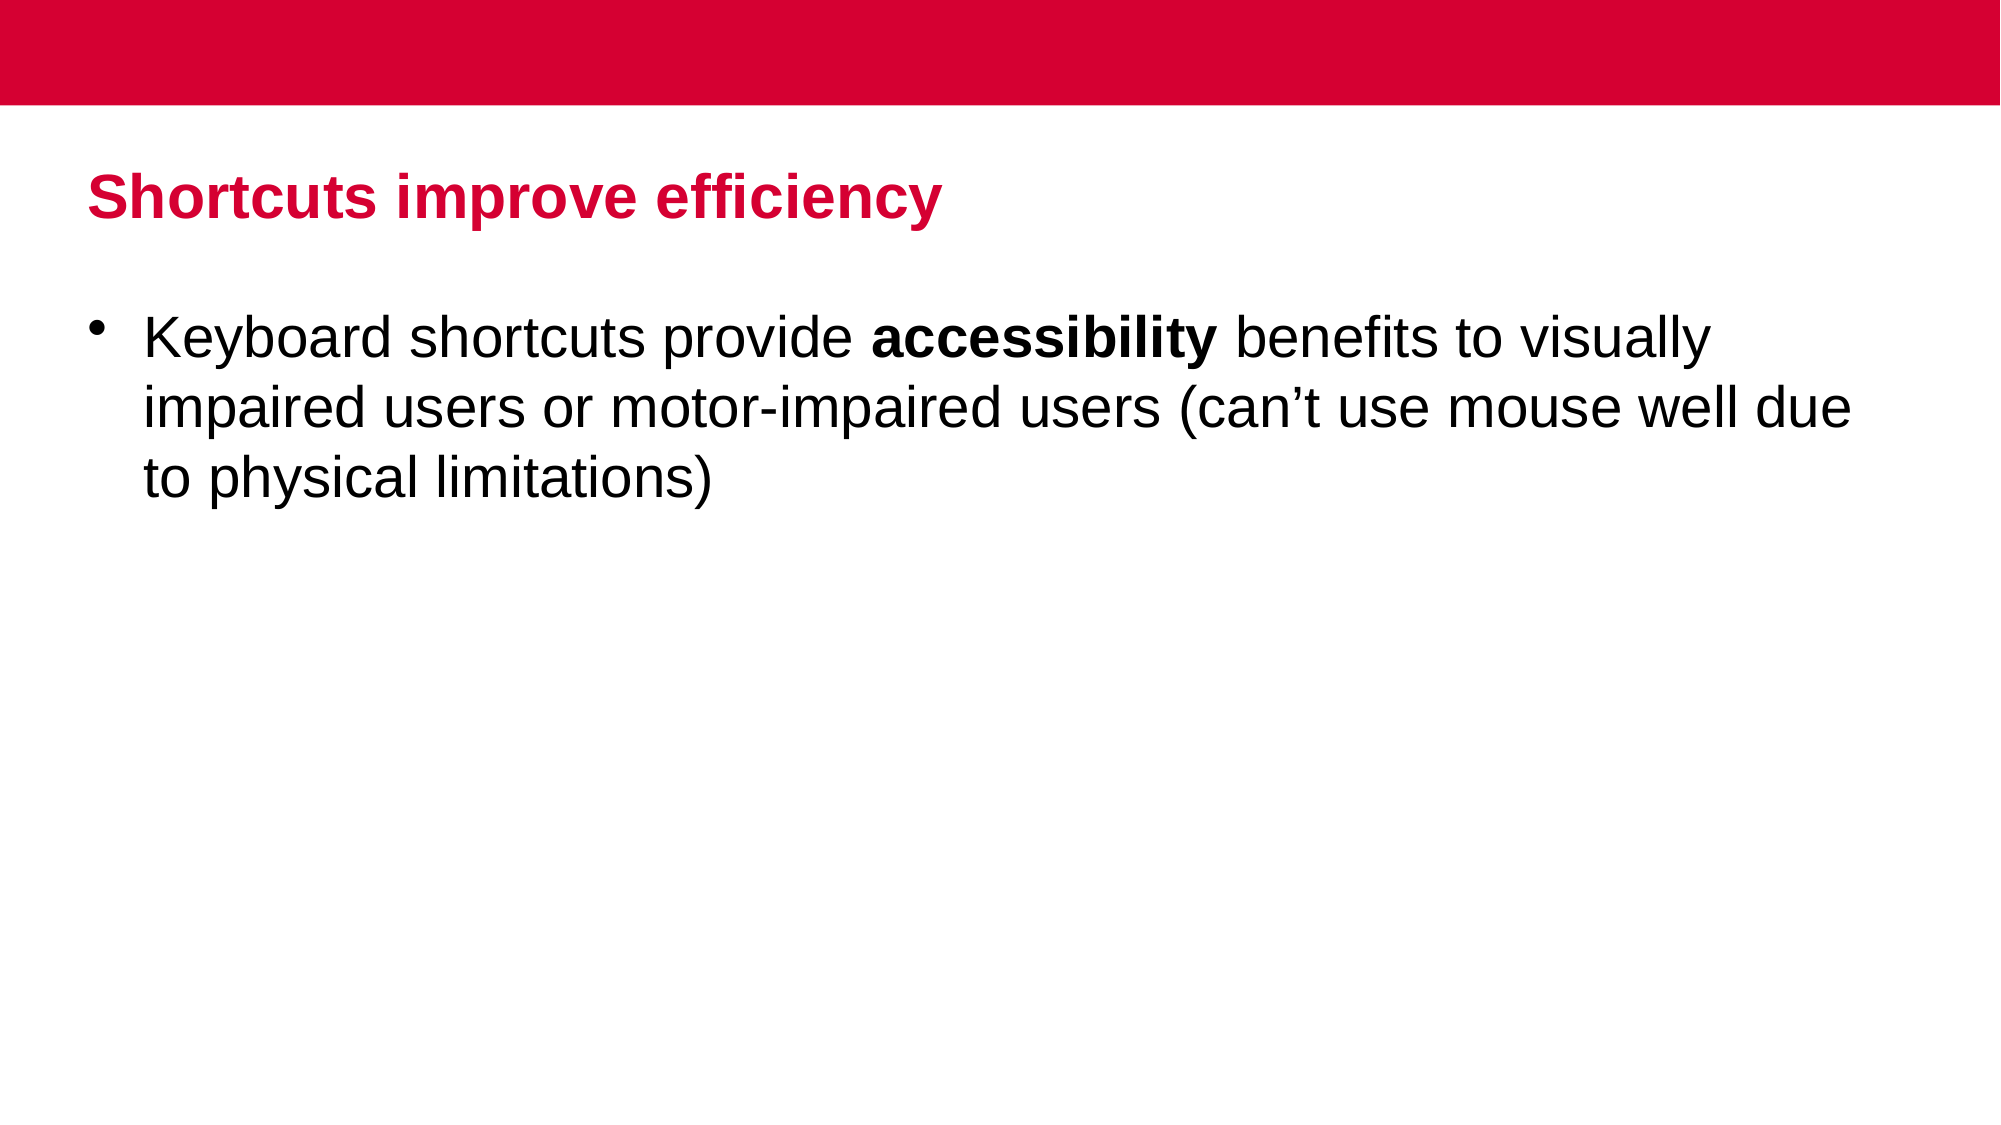

# Shortcuts improve efficiency
Keyboard shortcuts provide accessibility benefits to visually impaired users or motor-impaired users (can’t use mouse well due to physical limitations)